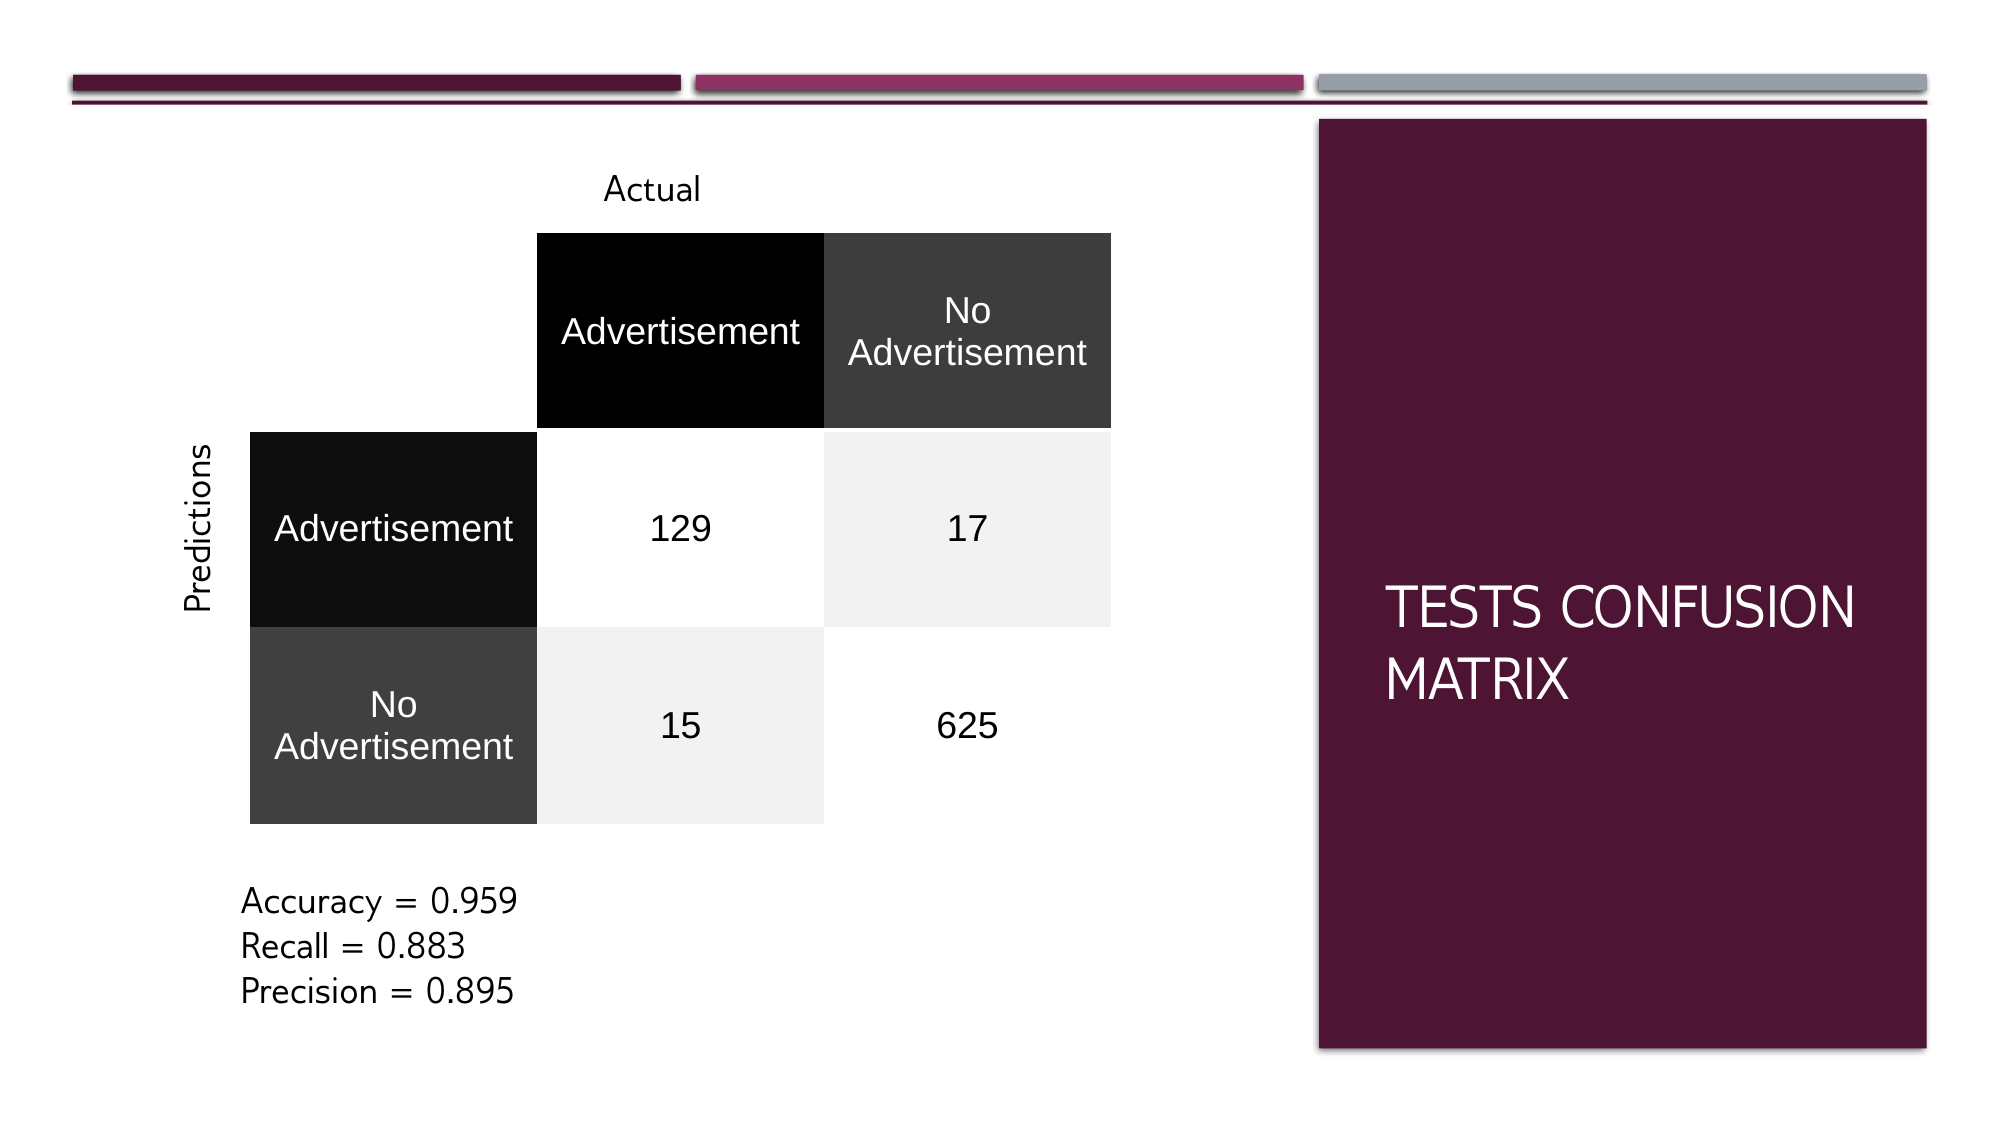

Actual
|  | Advertisement | No Advertisement |
| --- | --- | --- |
| Advertisement | 129 | 17 |
| No Advertisement | 15 | 625 |
Predictions

# Tests Confusion matrix
Accuracy = 0.959
Recall = 0.883
Precision = 0.895